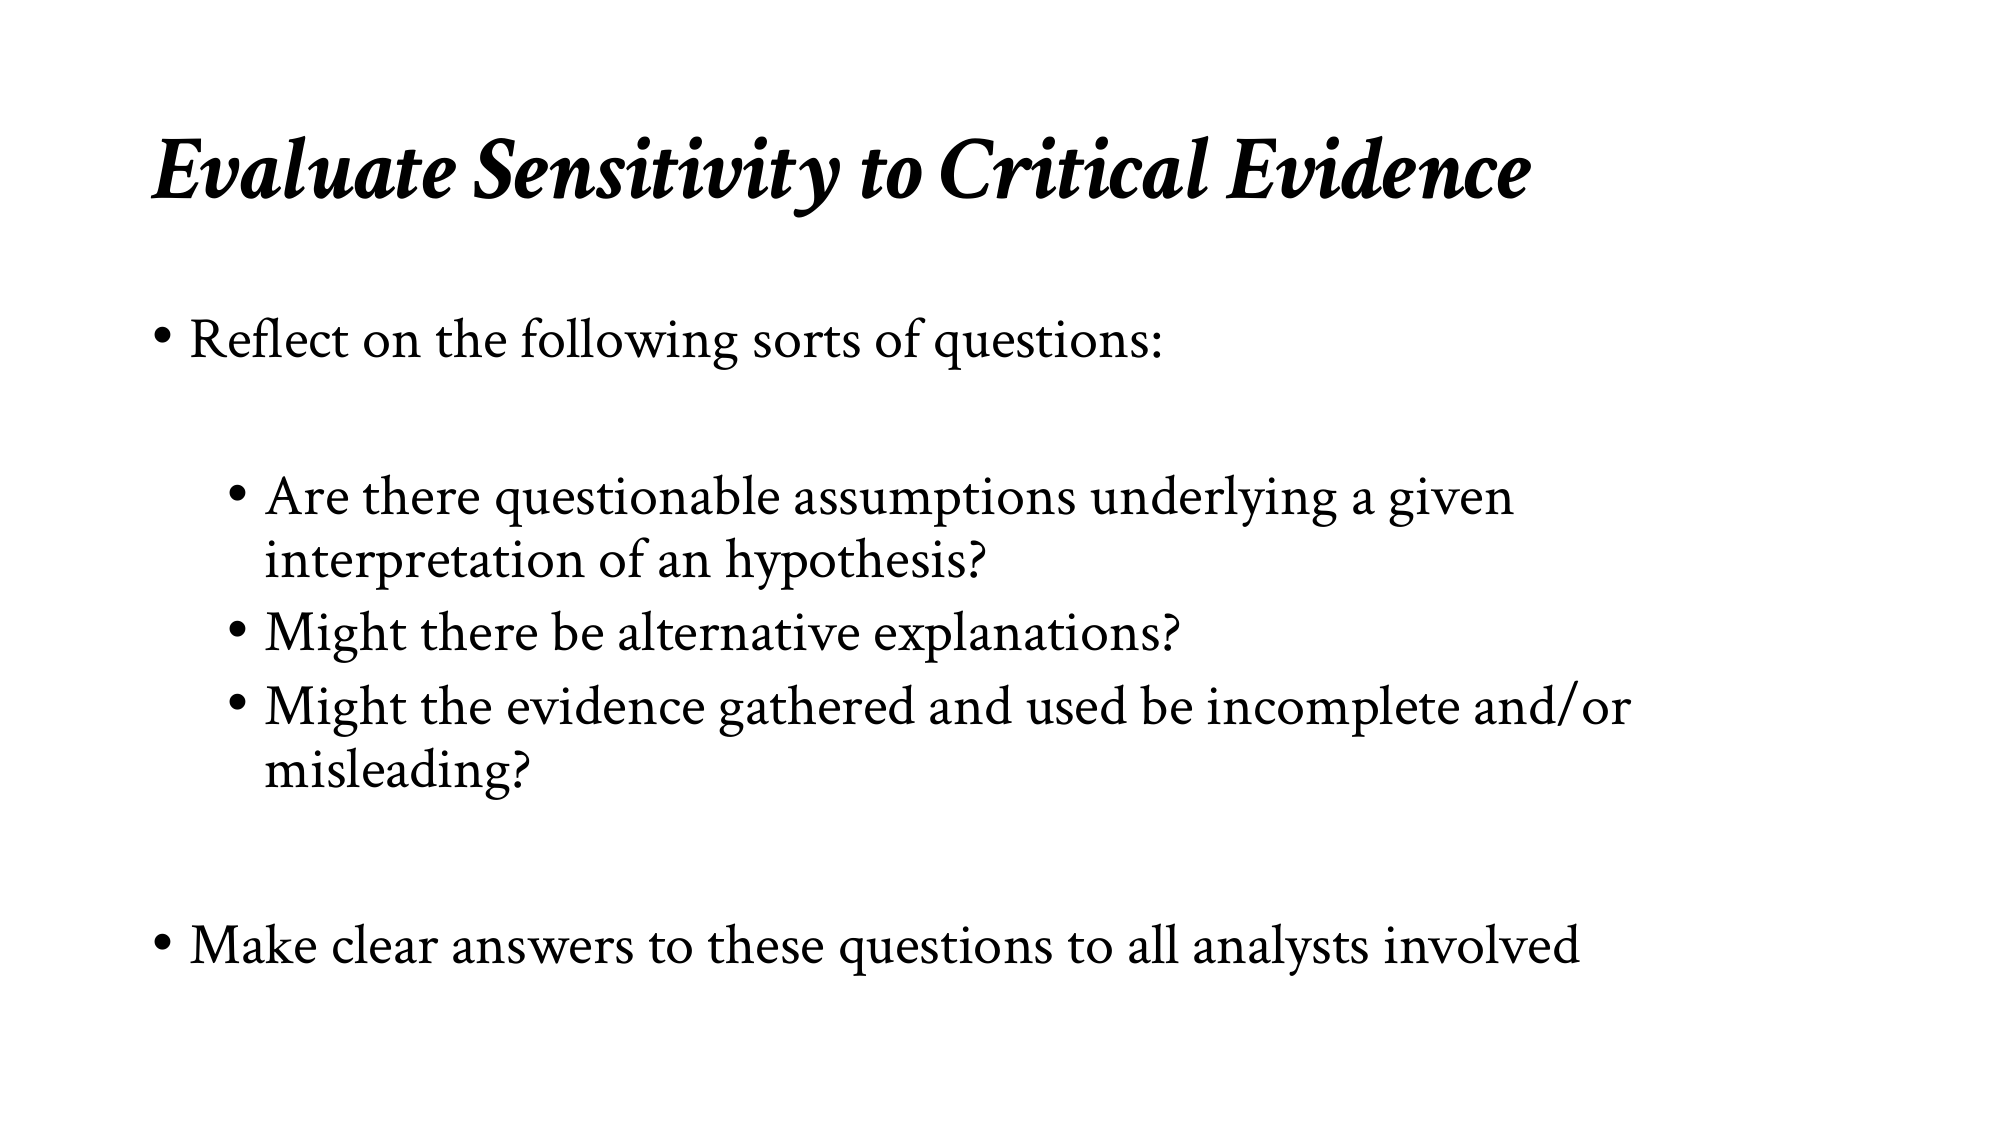

# Evaluate Sensitivity to Critical Evidence
Reflect on the following sorts of questions:

Are there questionable assumptions underlying a given interpretation of an hypothesis?
Might there be alternative explanations?
Might the evidence gathered and used be incomplete and/or misleading?

Make clear answers to these questions to all analysts involved